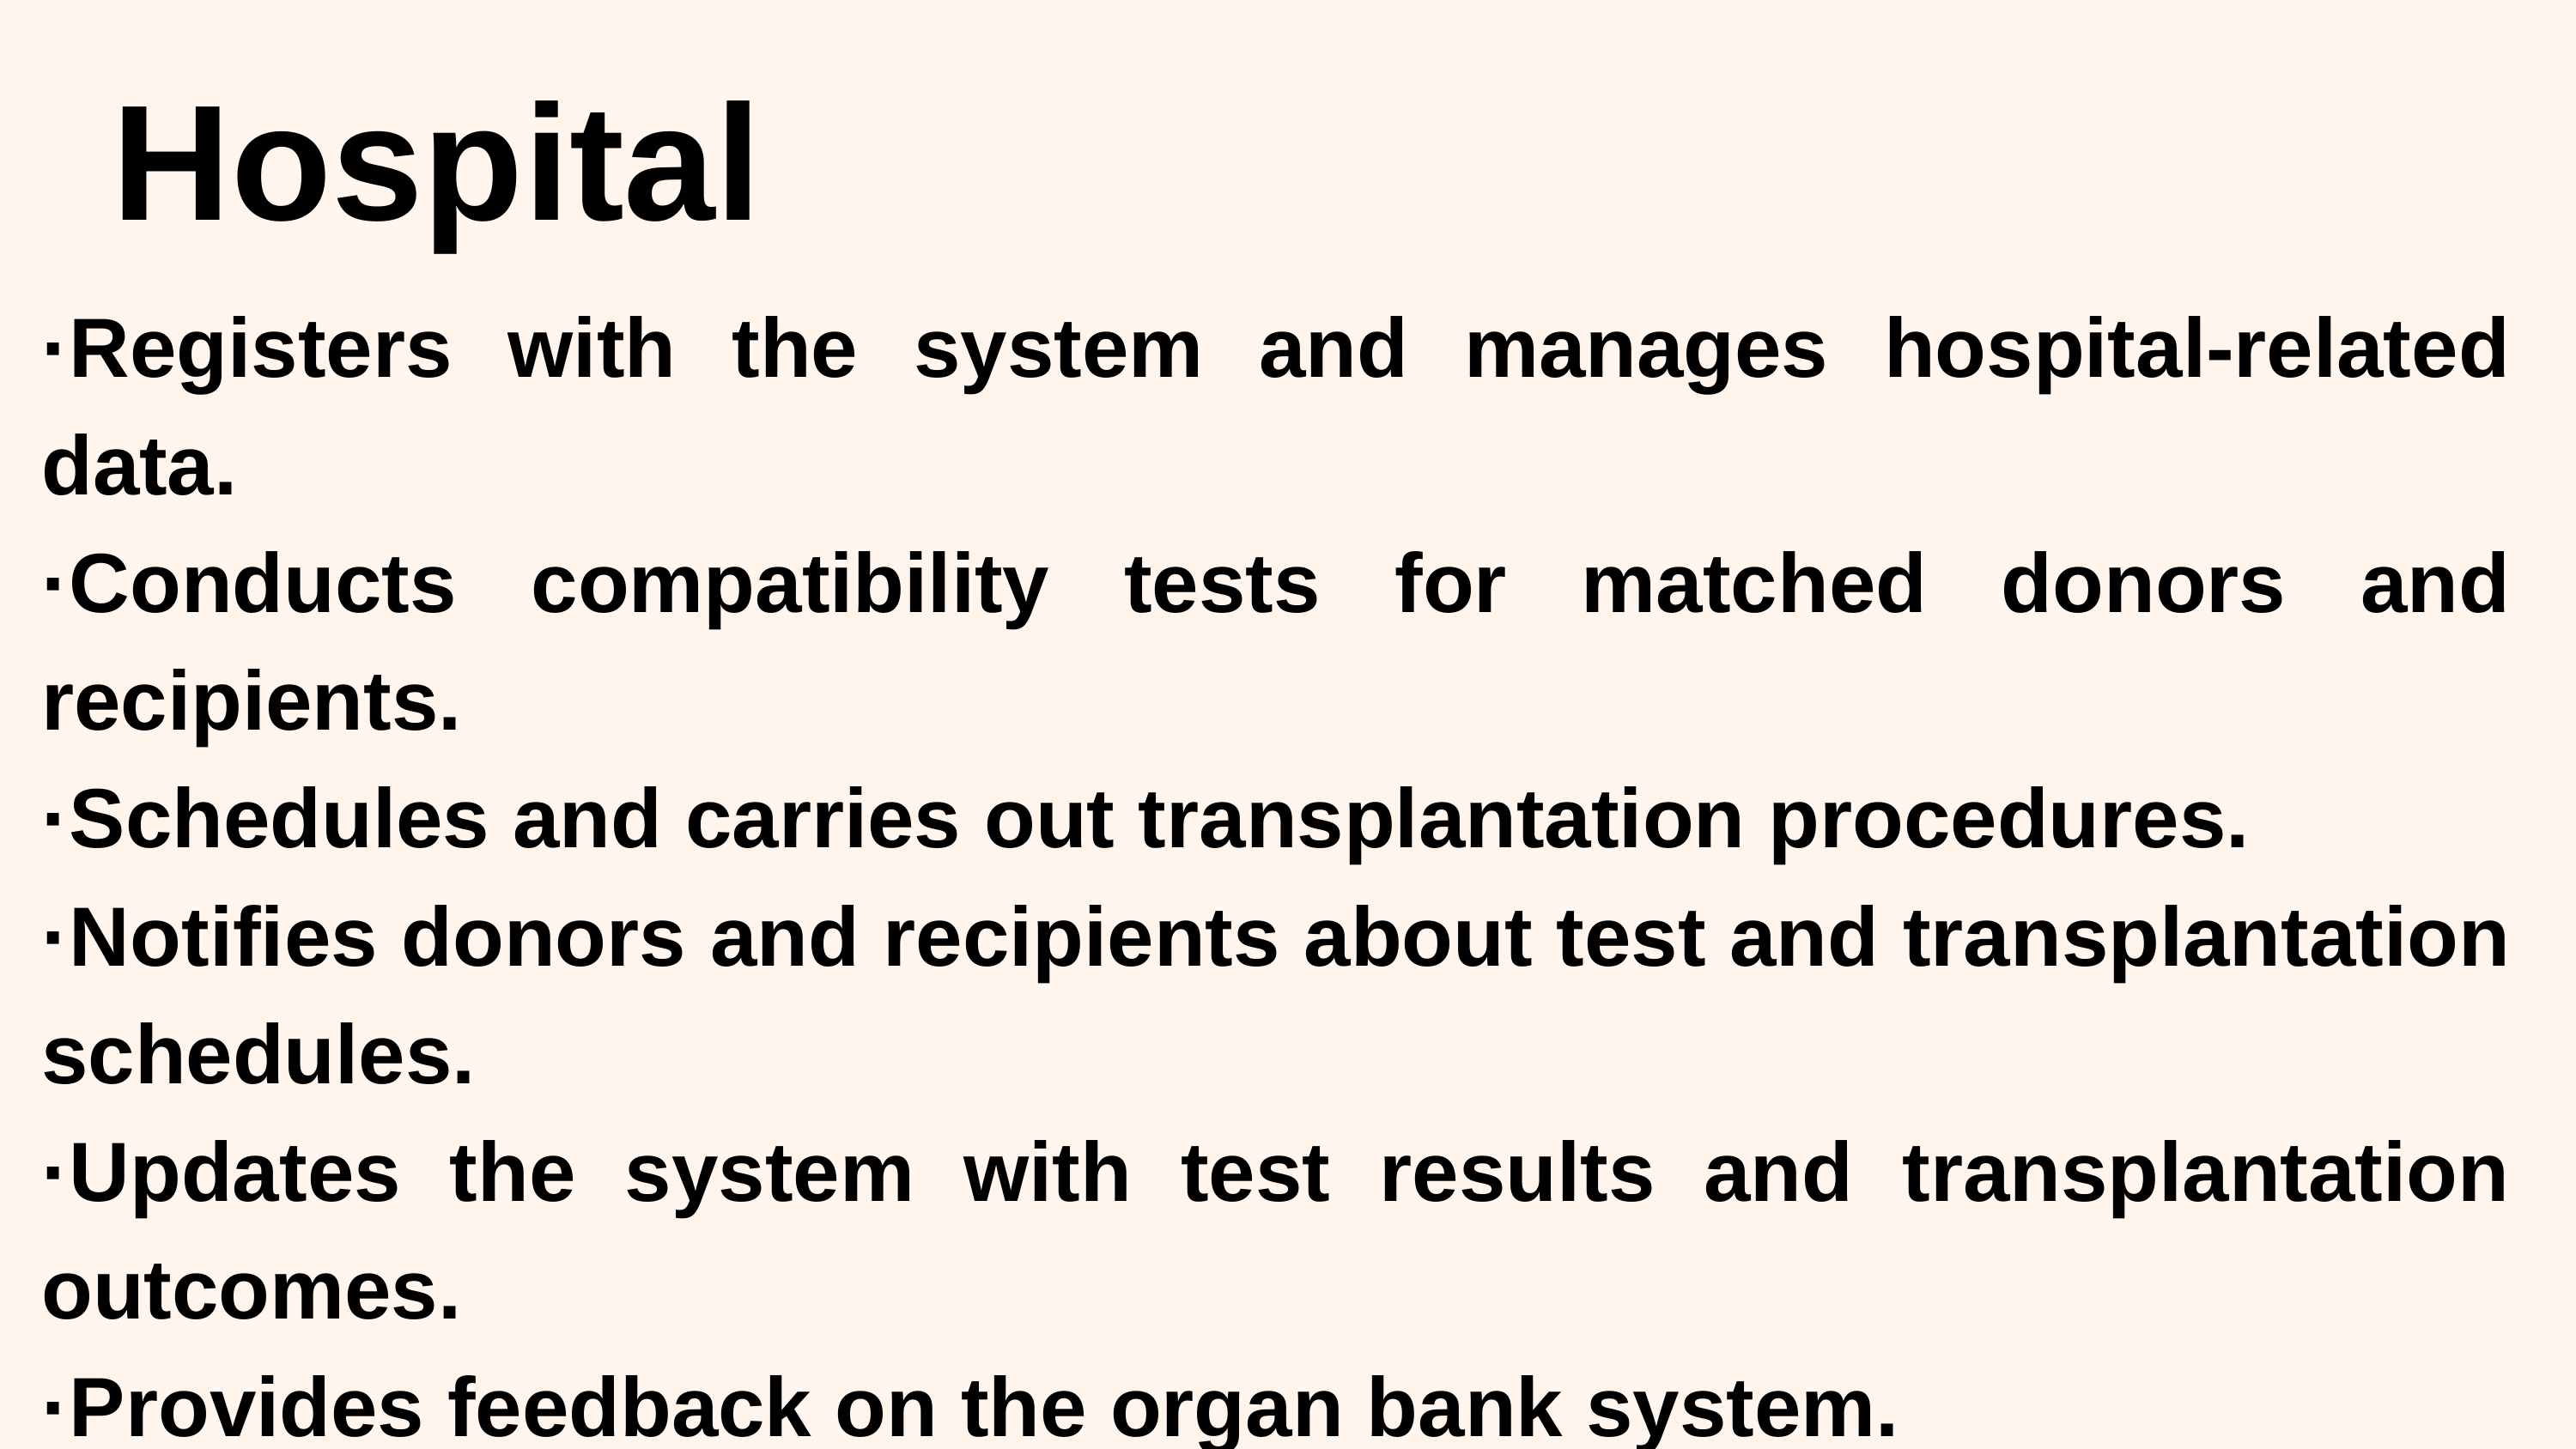

Hospital
·Registers with the system and manages hospital-related data.
·Conducts compatibility tests for matched donors and recipients.
·Schedules and carries out transplantation procedures.
·Notifies donors and recipients about test and transplantation schedules.
·Updates the system with test results and transplantation outcomes.
·Provides feedback on the organ bank system.